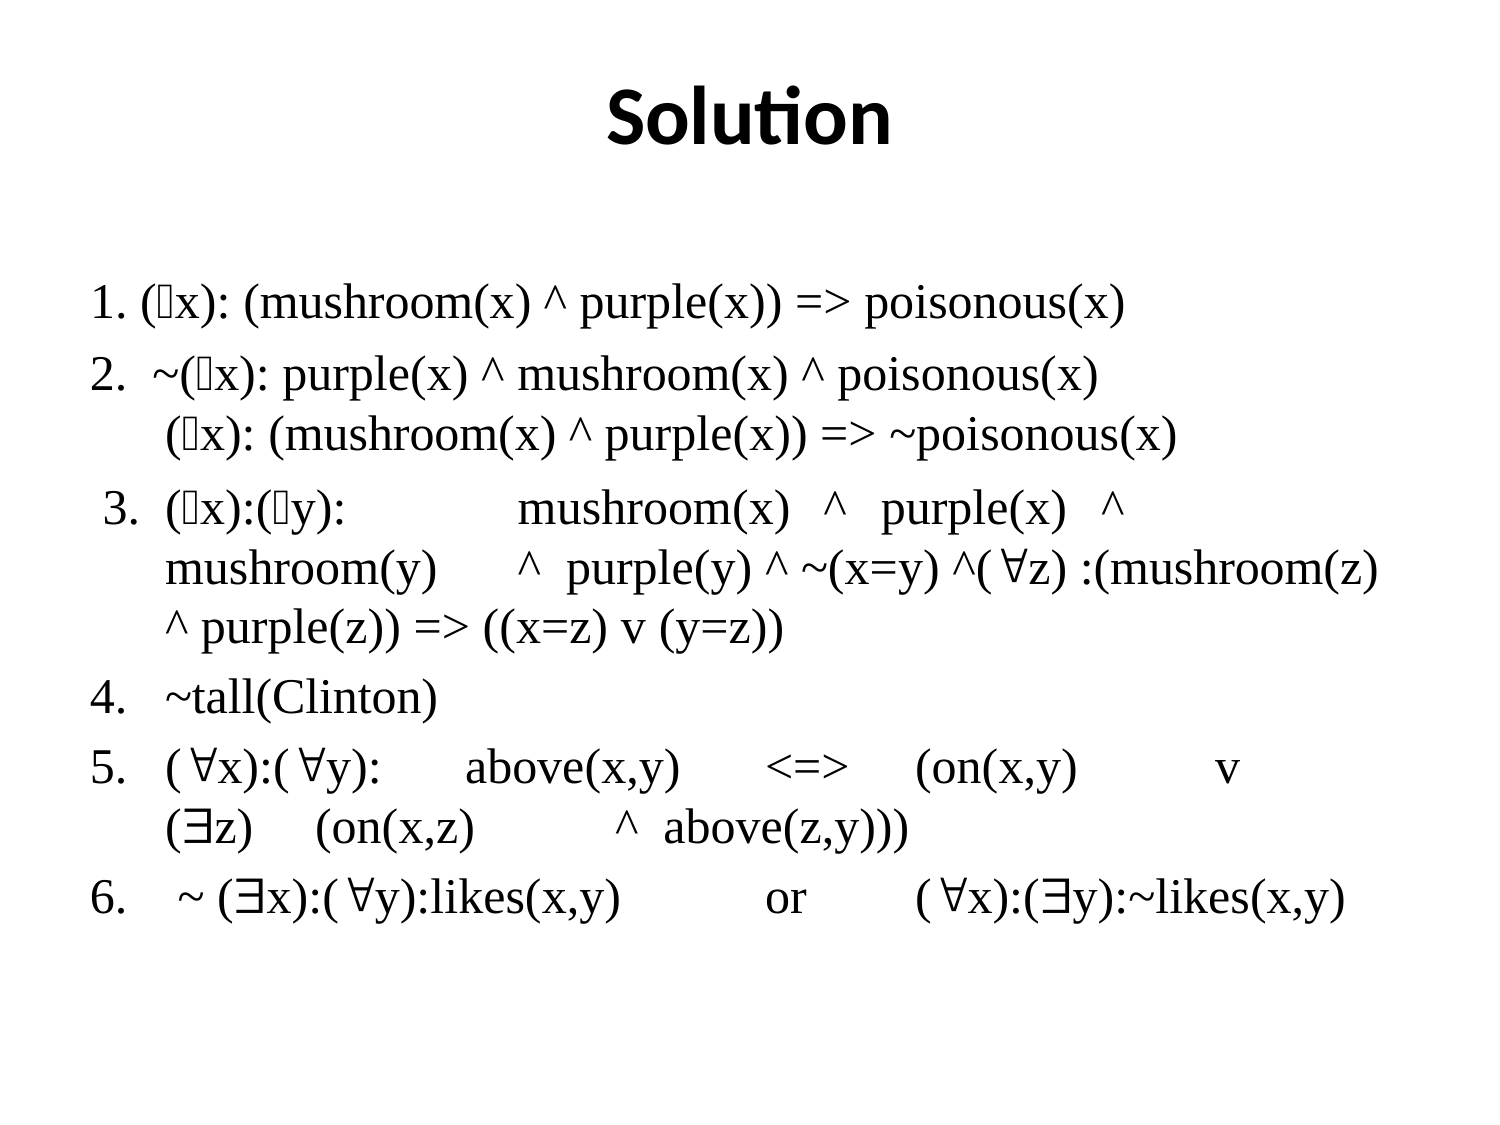

# Solution
(∀x): (mushroom(x) ^ purple(x)) => poisonous(x)
~(∃x): purple(x) ^ mushroom(x) ^ poisonous(x)
(∀x): (mushroom(x) ^ purple(x)) => ~poisonous(x)
(∃x):(∃y):	mushroom(x)	^	purple(x)	^	mushroom(y)	^  purple(y) ^ ~(x=y) ^(∀z) :(mushroom(z) ^ purple(z)) => ((x=z) v (y=z))
~tall(Clinton)
(∀x):(∀y):	above(x,y)	<=>	(on(x,y)	v	(∃z)	(on(x,z)	^  above(z,y)))
 ~ (∃x):(∀y):likes(x,y)	or	(∀x):(∃y):~likes(x,y)